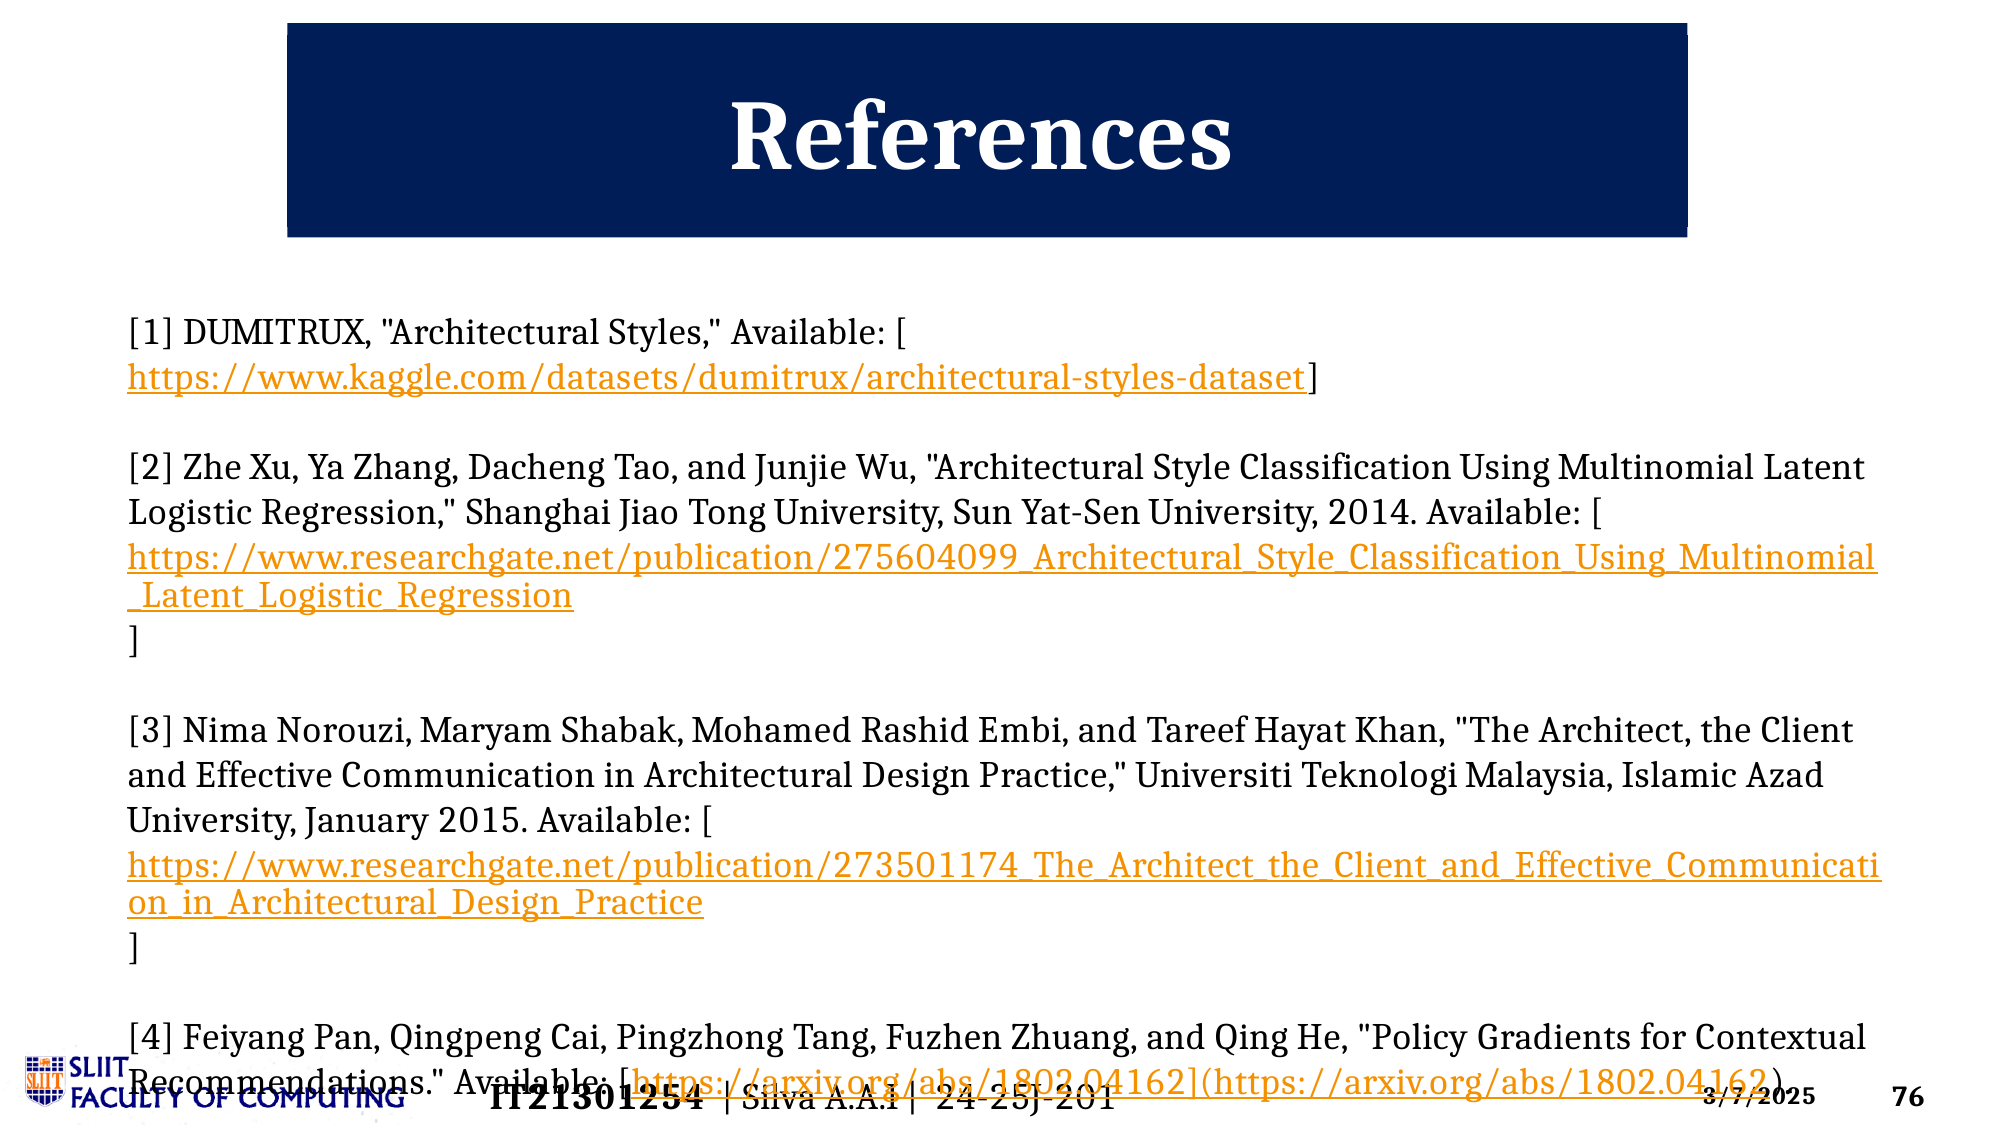

References
[1] DUMITRUX, "Architectural Styles," Available: [https://www.kaggle.com/datasets/dumitrux/architectural-styles-dataset]

[2] Zhe Xu, Ya Zhang, Dacheng Tao, and Junjie Wu, "Architectural Style Classification Using Multinomial Latent Logistic Regression," Shanghai Jiao Tong University, Sun Yat-Sen University, 2014. Available: [https://www.researchgate.net/publication/275604099_Architectural_Style_Classification_Using_Multinomial_Latent_Logistic_Regression]

[3] Nima Norouzi, Maryam Shabak, Mohamed Rashid Embi, and Tareef Hayat Khan, "The Architect, the Client and Effective Communication in Architectural Design Practice," Universiti Teknologi Malaysia, Islamic Azad University, January 2015. Available: [https://www.researchgate.net/publication/273501174_The_Architect_the_Client_and_Effective_Communication_in_Architectural_Design_Practice]

[4] Feiyang Pan, Qingpeng Cai, Pingzhong Tang, Fuzhen Zhuang, and Qing He, "Policy Gradients for Contextual Recommendations." Available: [https://arxiv.org/abs/1802.04162](https://arxiv.org/abs/1802.04162).

IT21301254  | Silva A.A.I |  24-25J-201